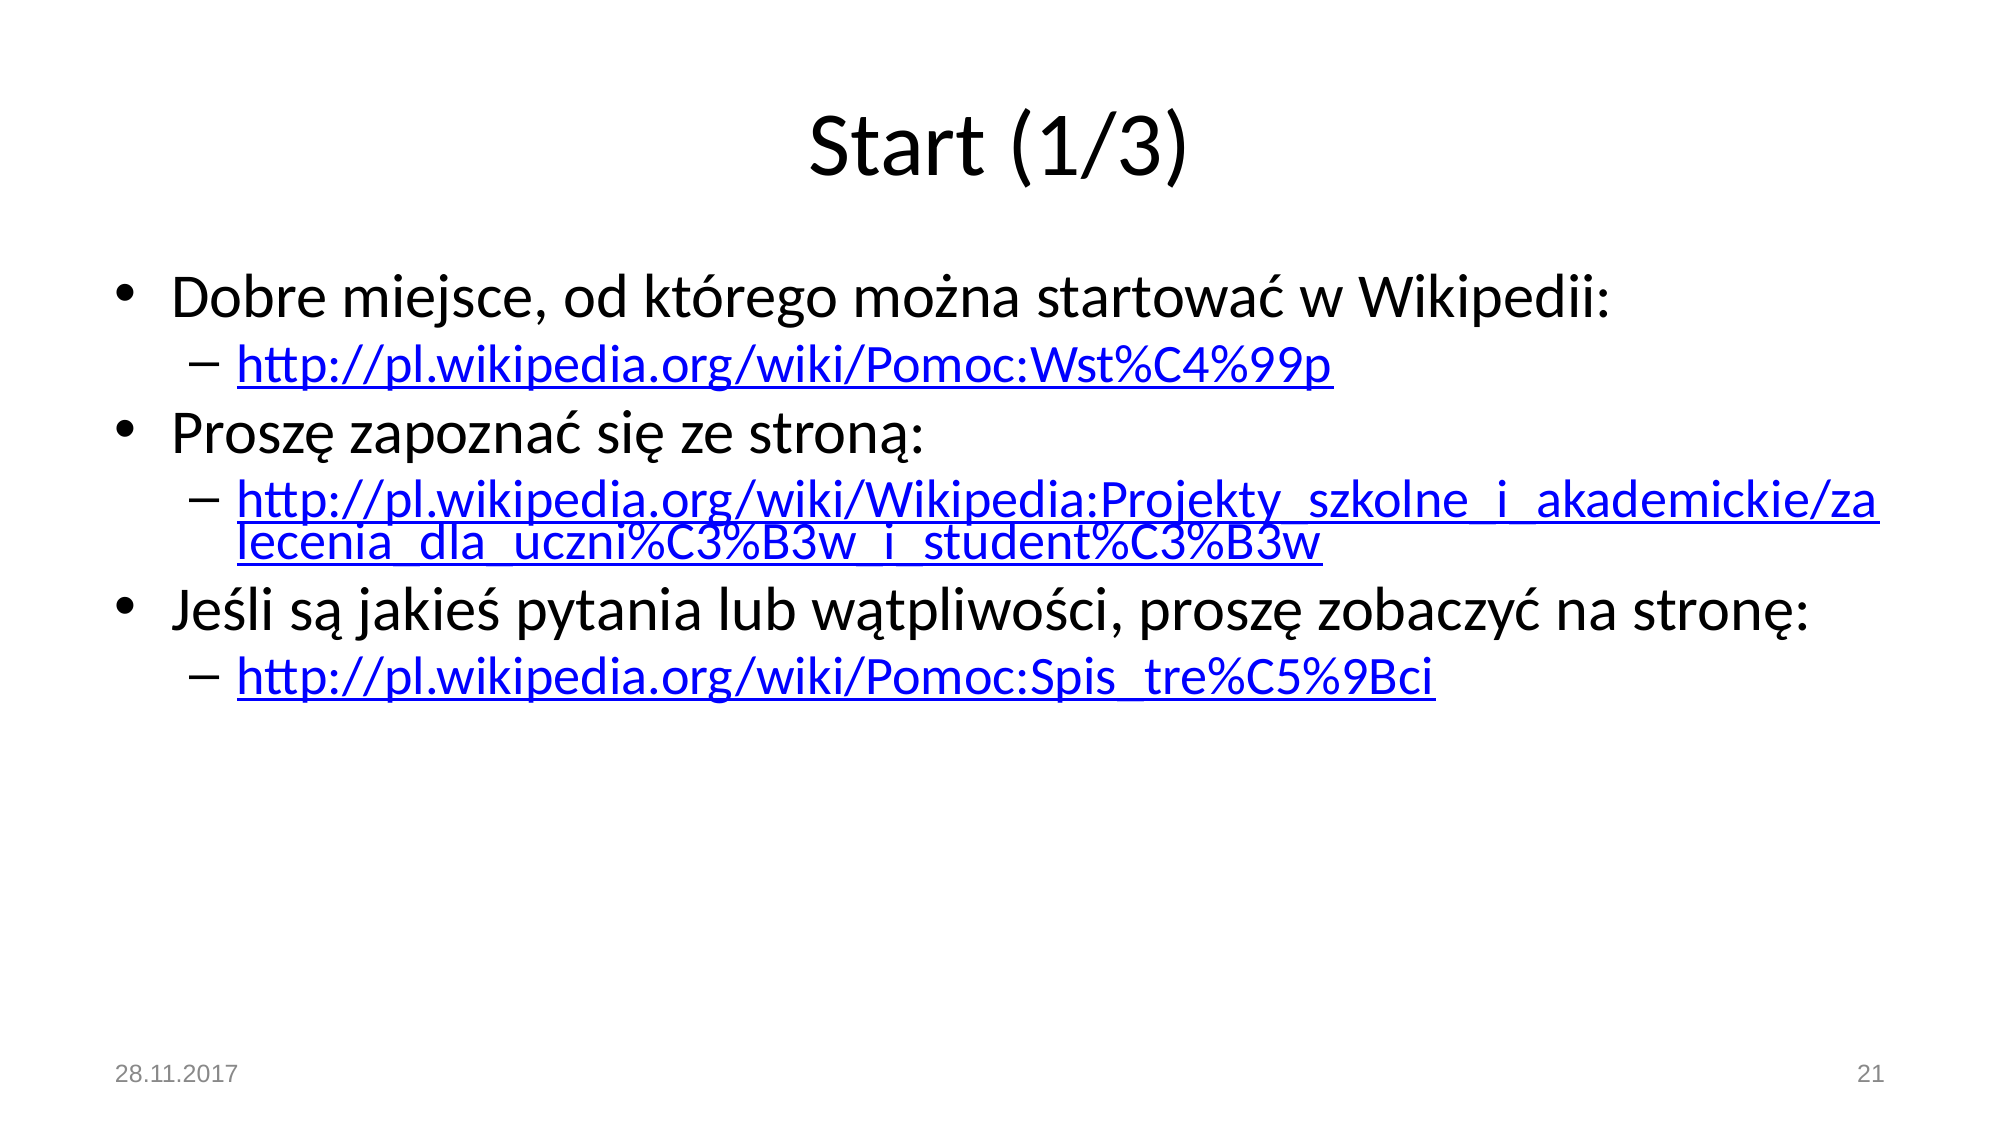

# Start (1/3)
Dobre miejsce, od którego można startować w Wikipedii:
http://pl.wikipedia.org/wiki/Pomoc:Wst%C4%99p
Proszę zapoznać się ze stroną:
http://pl.wikipedia.org/wiki/Wikipedia:Projekty_szkolne_i_akademickie/zalecenia_dla_uczni%C3%B3w_i_student%C3%B3w
Jeśli są jakieś pytania lub wątpliwości, proszę zobaczyć na stronę:
http://pl.wikipedia.org/wiki/Pomoc:Spis_tre%C5%9Bci
28.11.2017
21